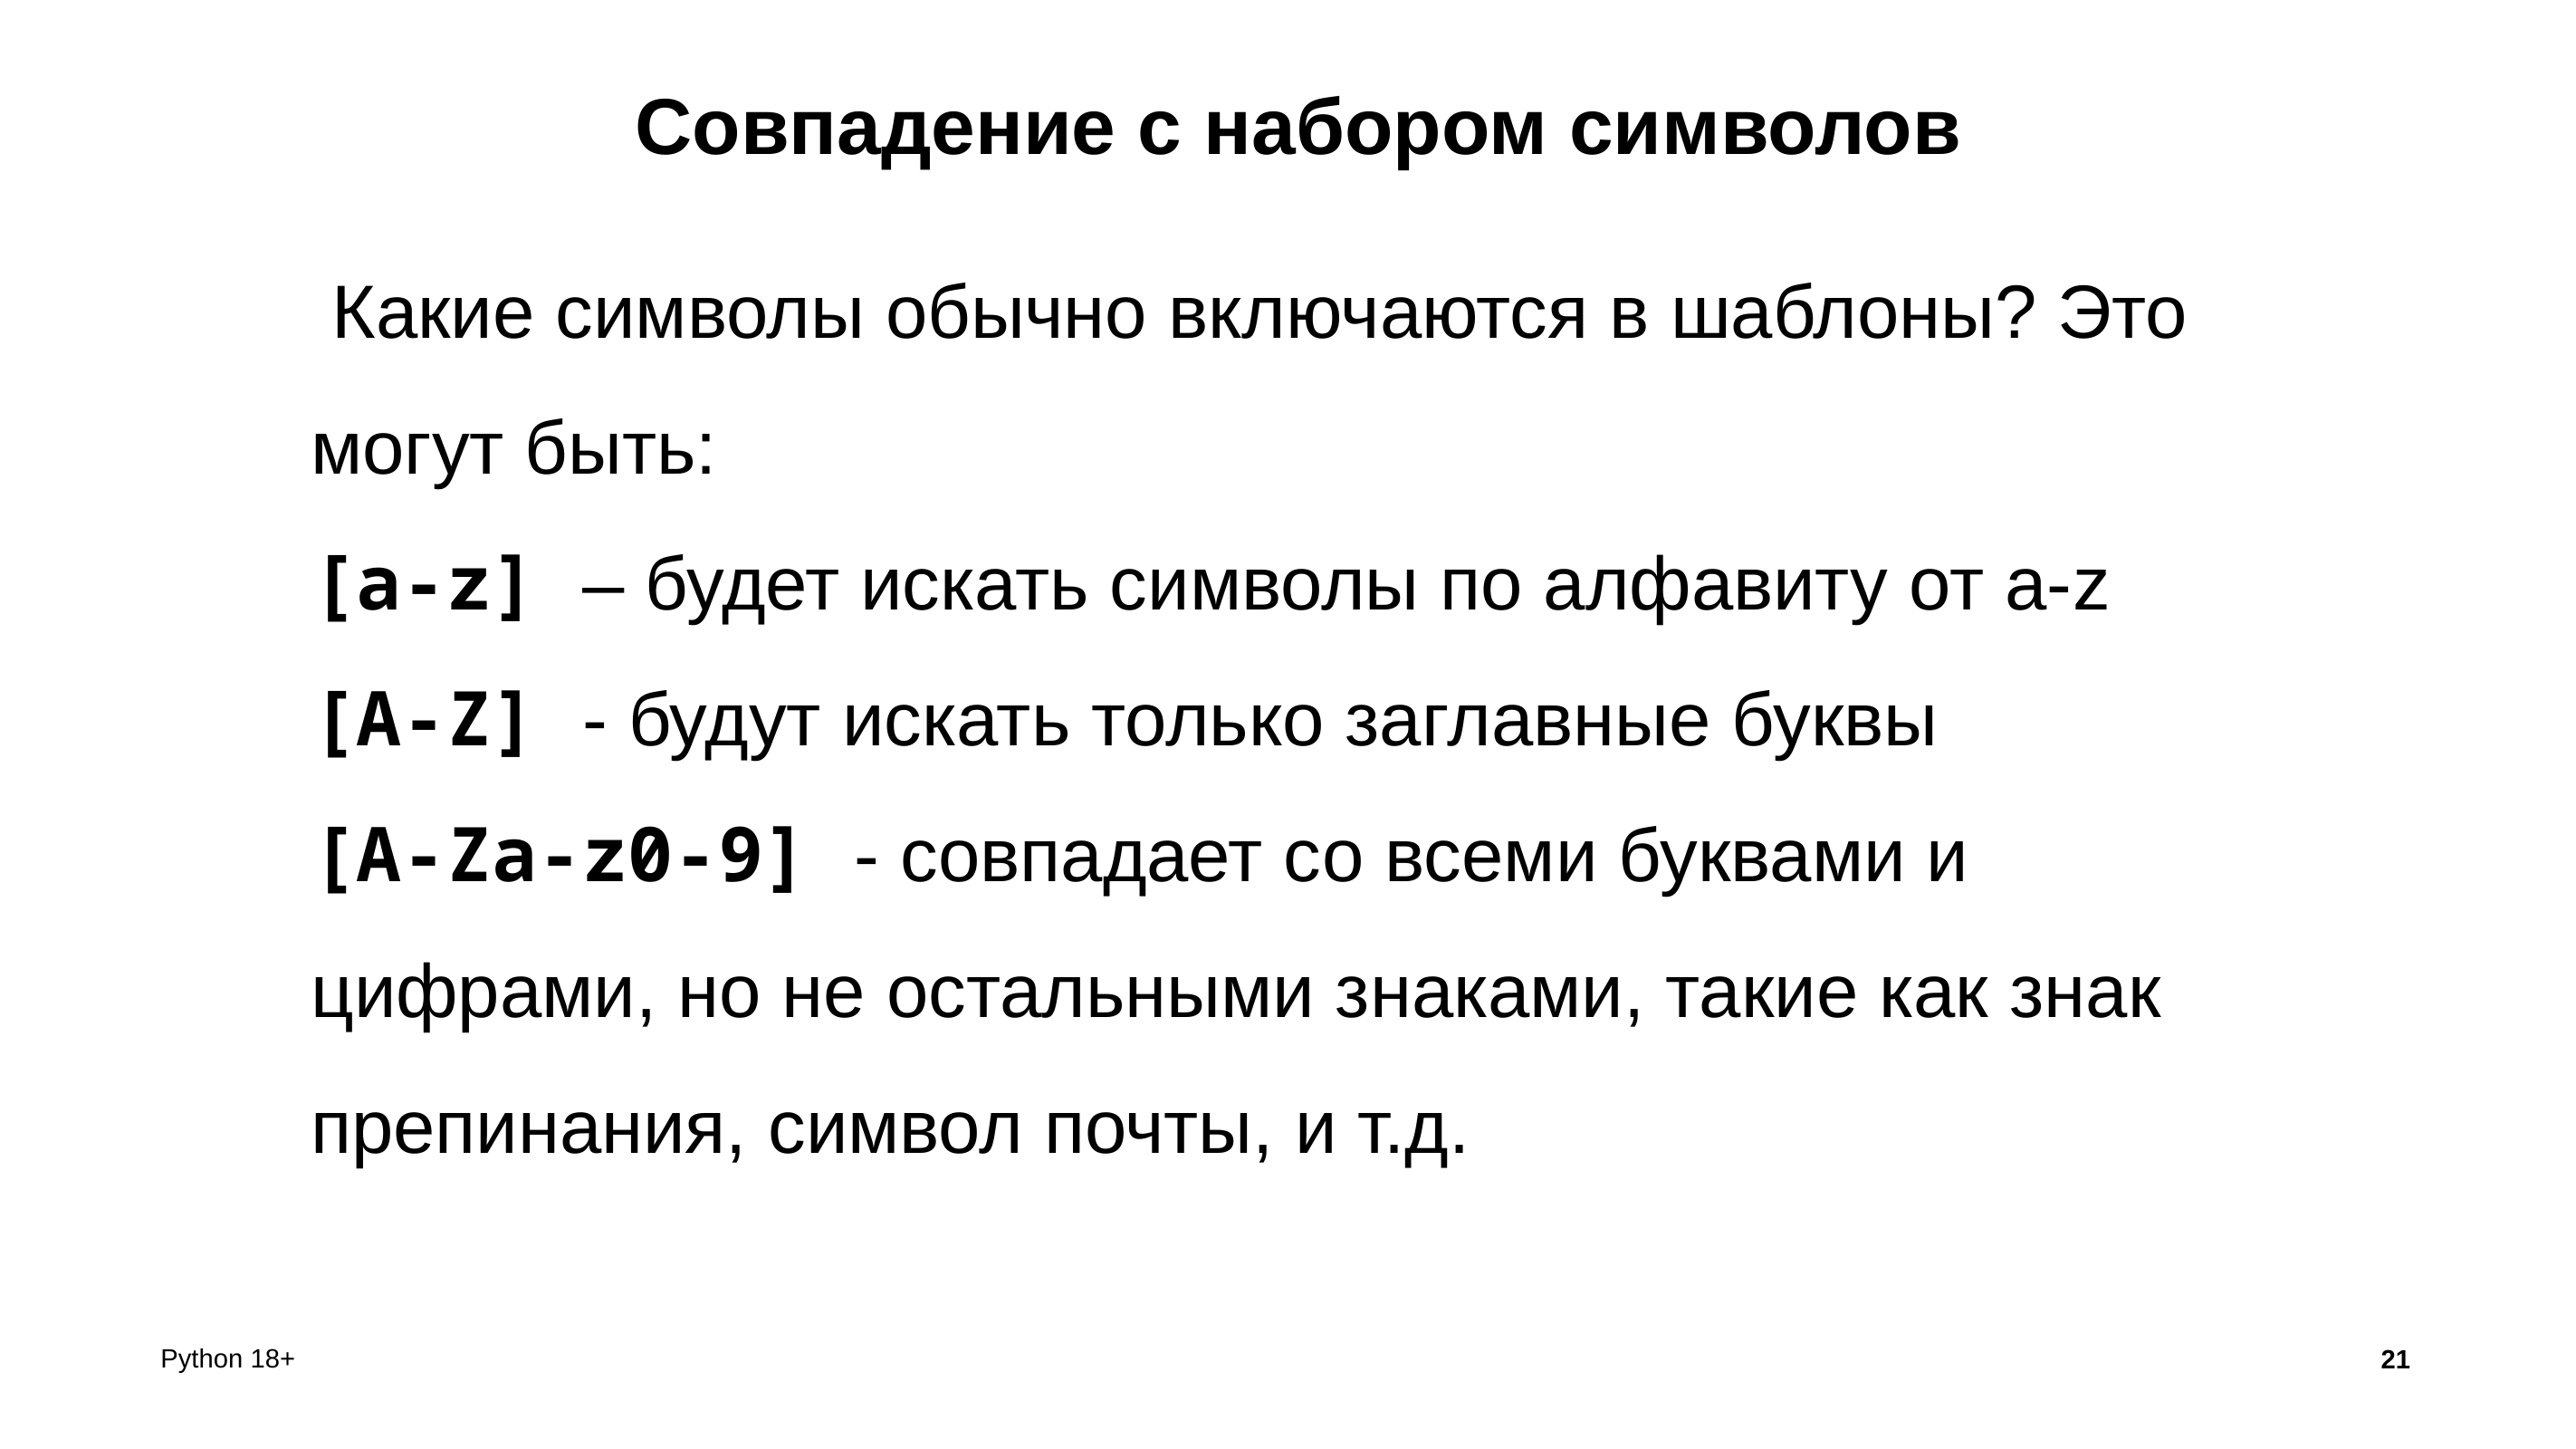

# Совпадение с набором символов
 Какие символы обычно включаются в шаблоны? Это могут быть:
[a-z] – будет искать символы по алфавиту от а-z
[A-Z] - будут искать только заглавные буквы
[A-Za-z0-9] - совпадает со всеми буквами и цифрами, но не остальными знаками, такие как знак препинания, символ почты, и т.д.
21
Python 18+